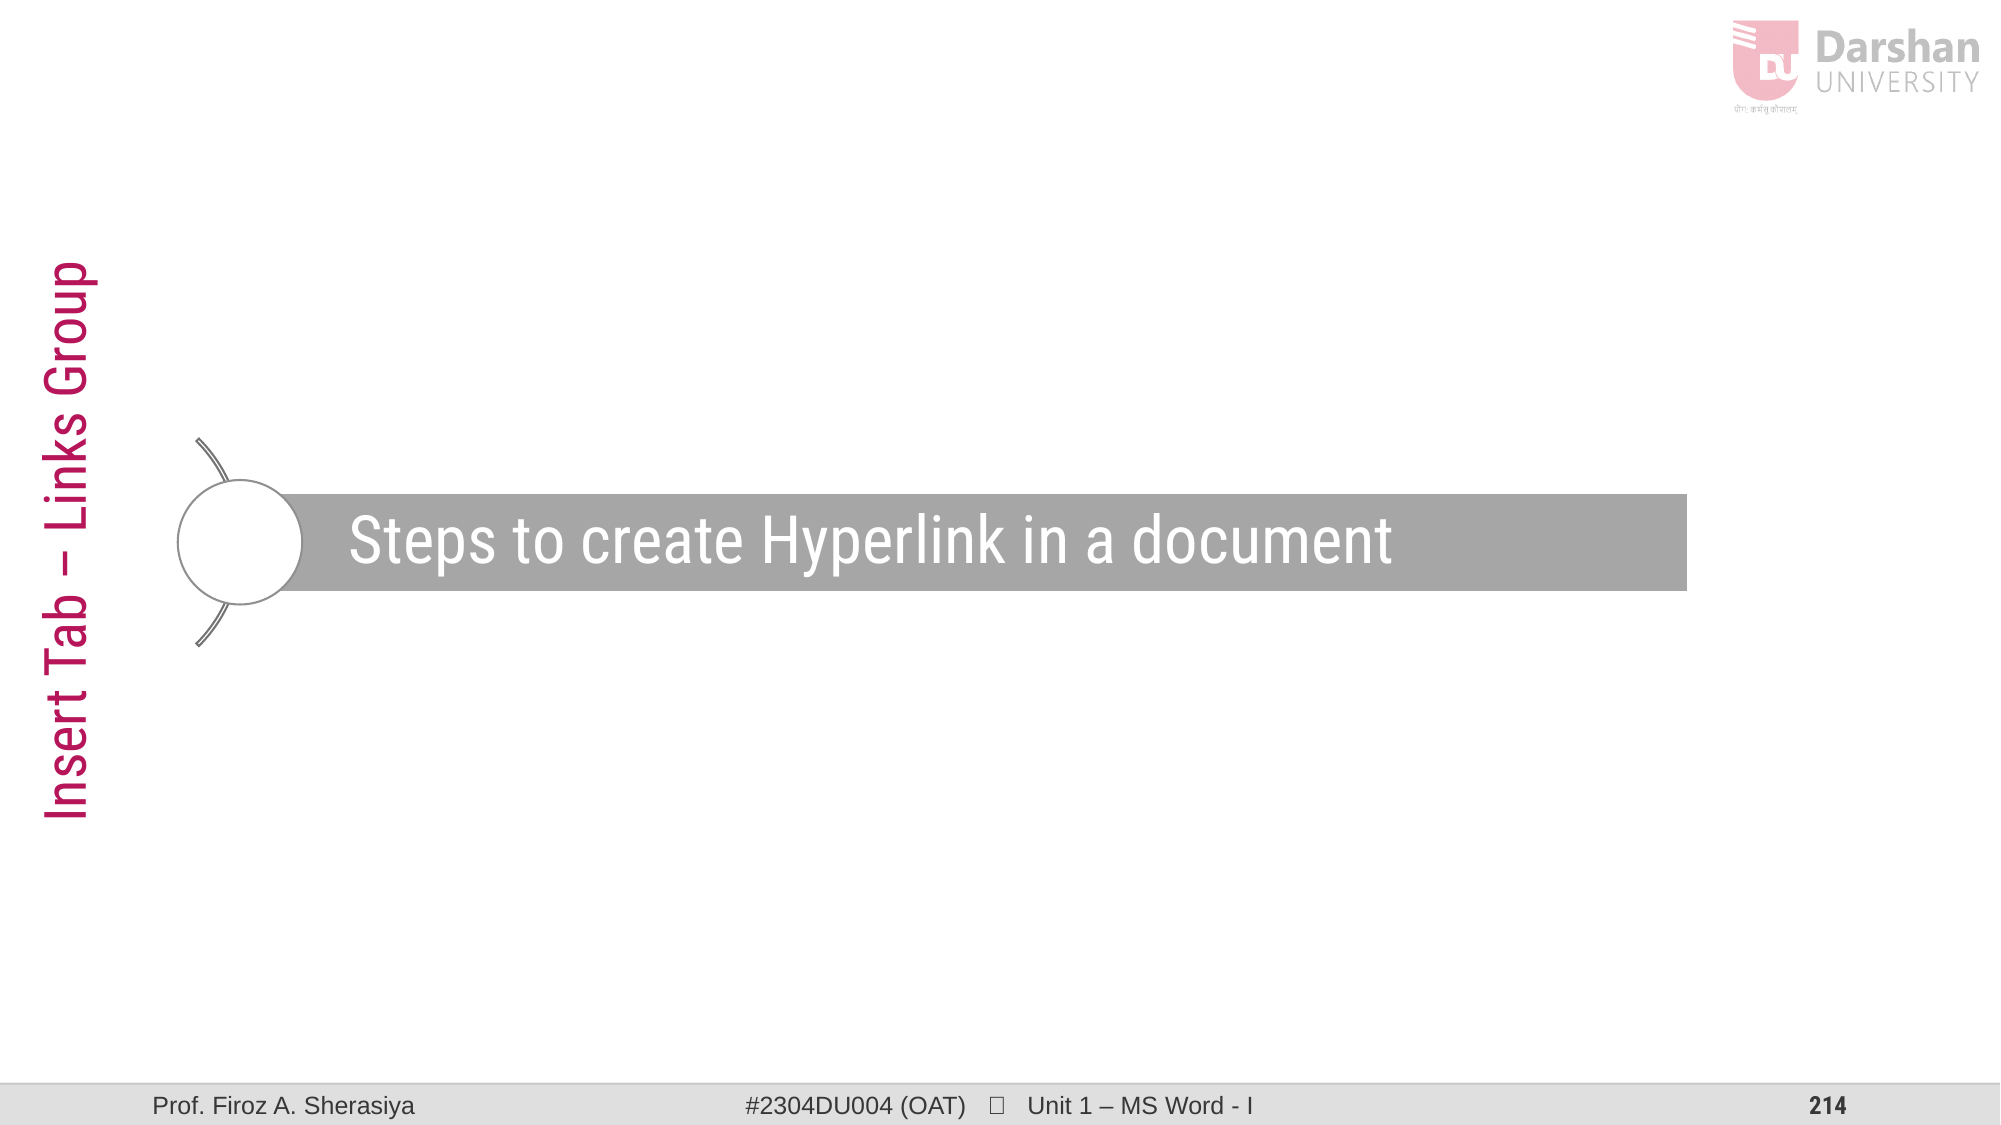

Insert Tab – Links Group
Steps to create Hyperlink in a document